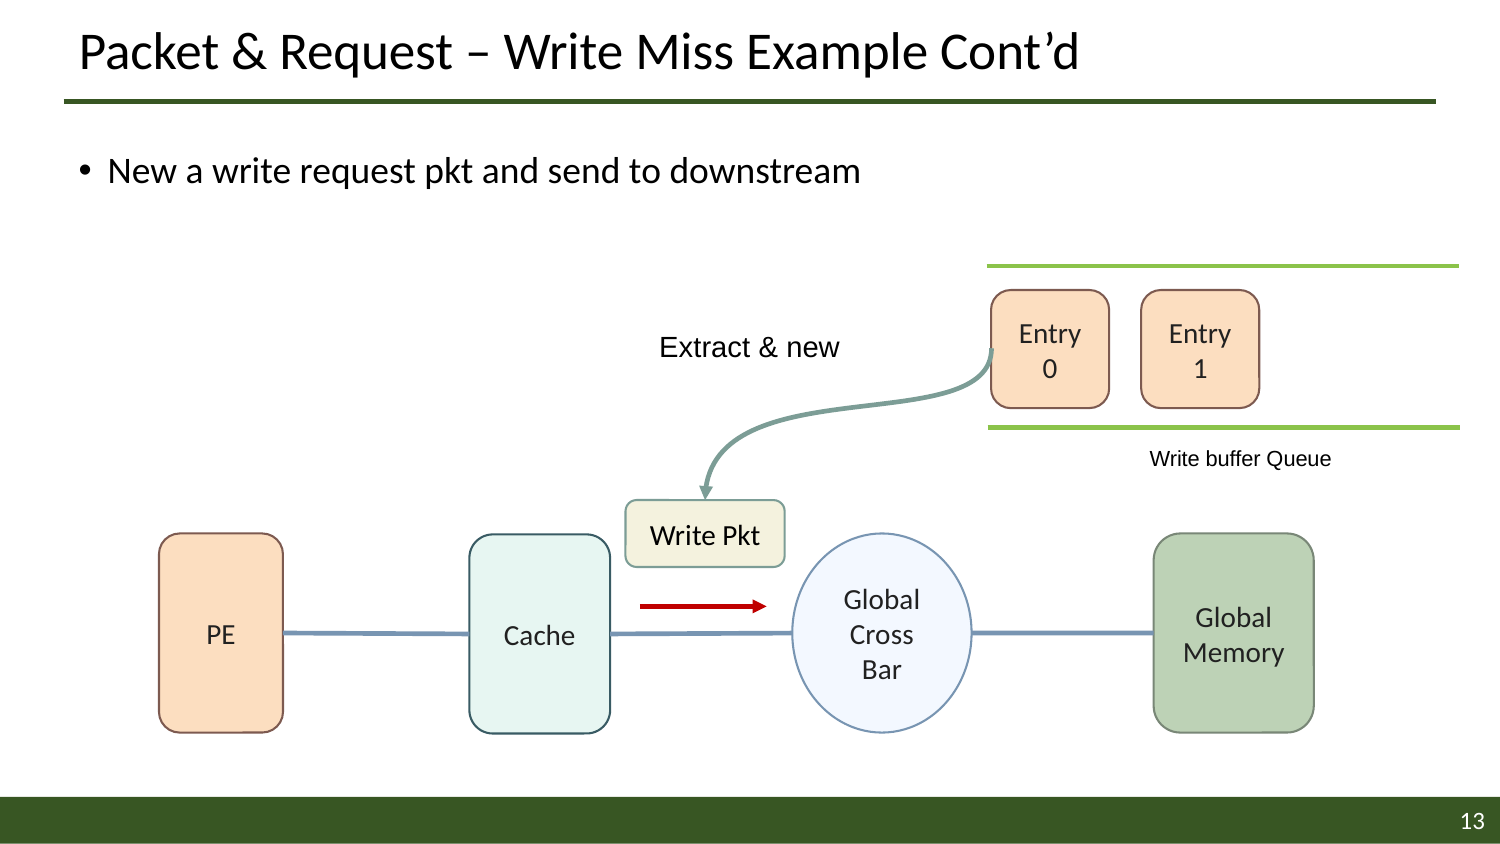

# Packet & Request – Write Miss Example Cont’d
New a write request pkt and send to downstream
Entry
0
Entry
1
Extract & new
Write buffer Queue
Write Pkt
Global Memory
PE
Global Cross Bar
Cache
13